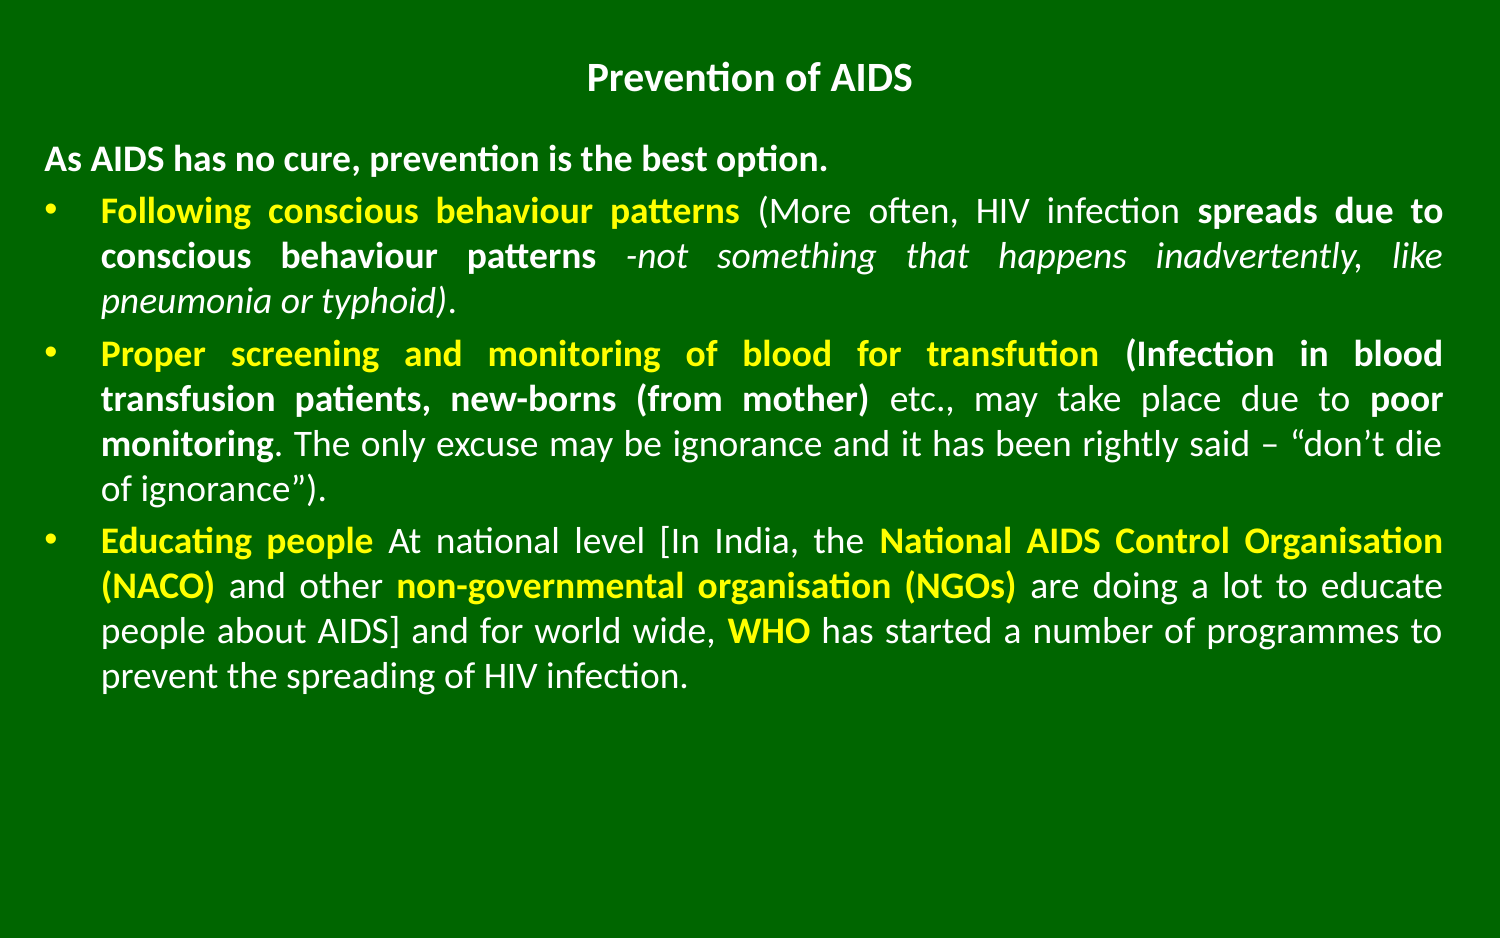

# Prevention of AIDS
As AIDS has no cure, prevention is the best option.
Following conscious behaviour patterns (More often, HIV infection spreads due to conscious behaviour patterns -not something that happens inadvertently, like pneumonia or typhoid).
Proper screening and monitoring of blood for transfution (Infection in blood transfusion patients, new-borns (from mother) etc., may take place due to poor monitoring. The only excuse may be ignorance and it has been rightly said – “don’t die of ignorance”).
Educating people At national level [In India, the National AIDS Control Organisation (NACO) and other non-governmental organisation (NGOs) are doing a lot to educate people about AIDS] and for world wide, WHO has started a number of programmes to prevent the spreading of HIV infection.